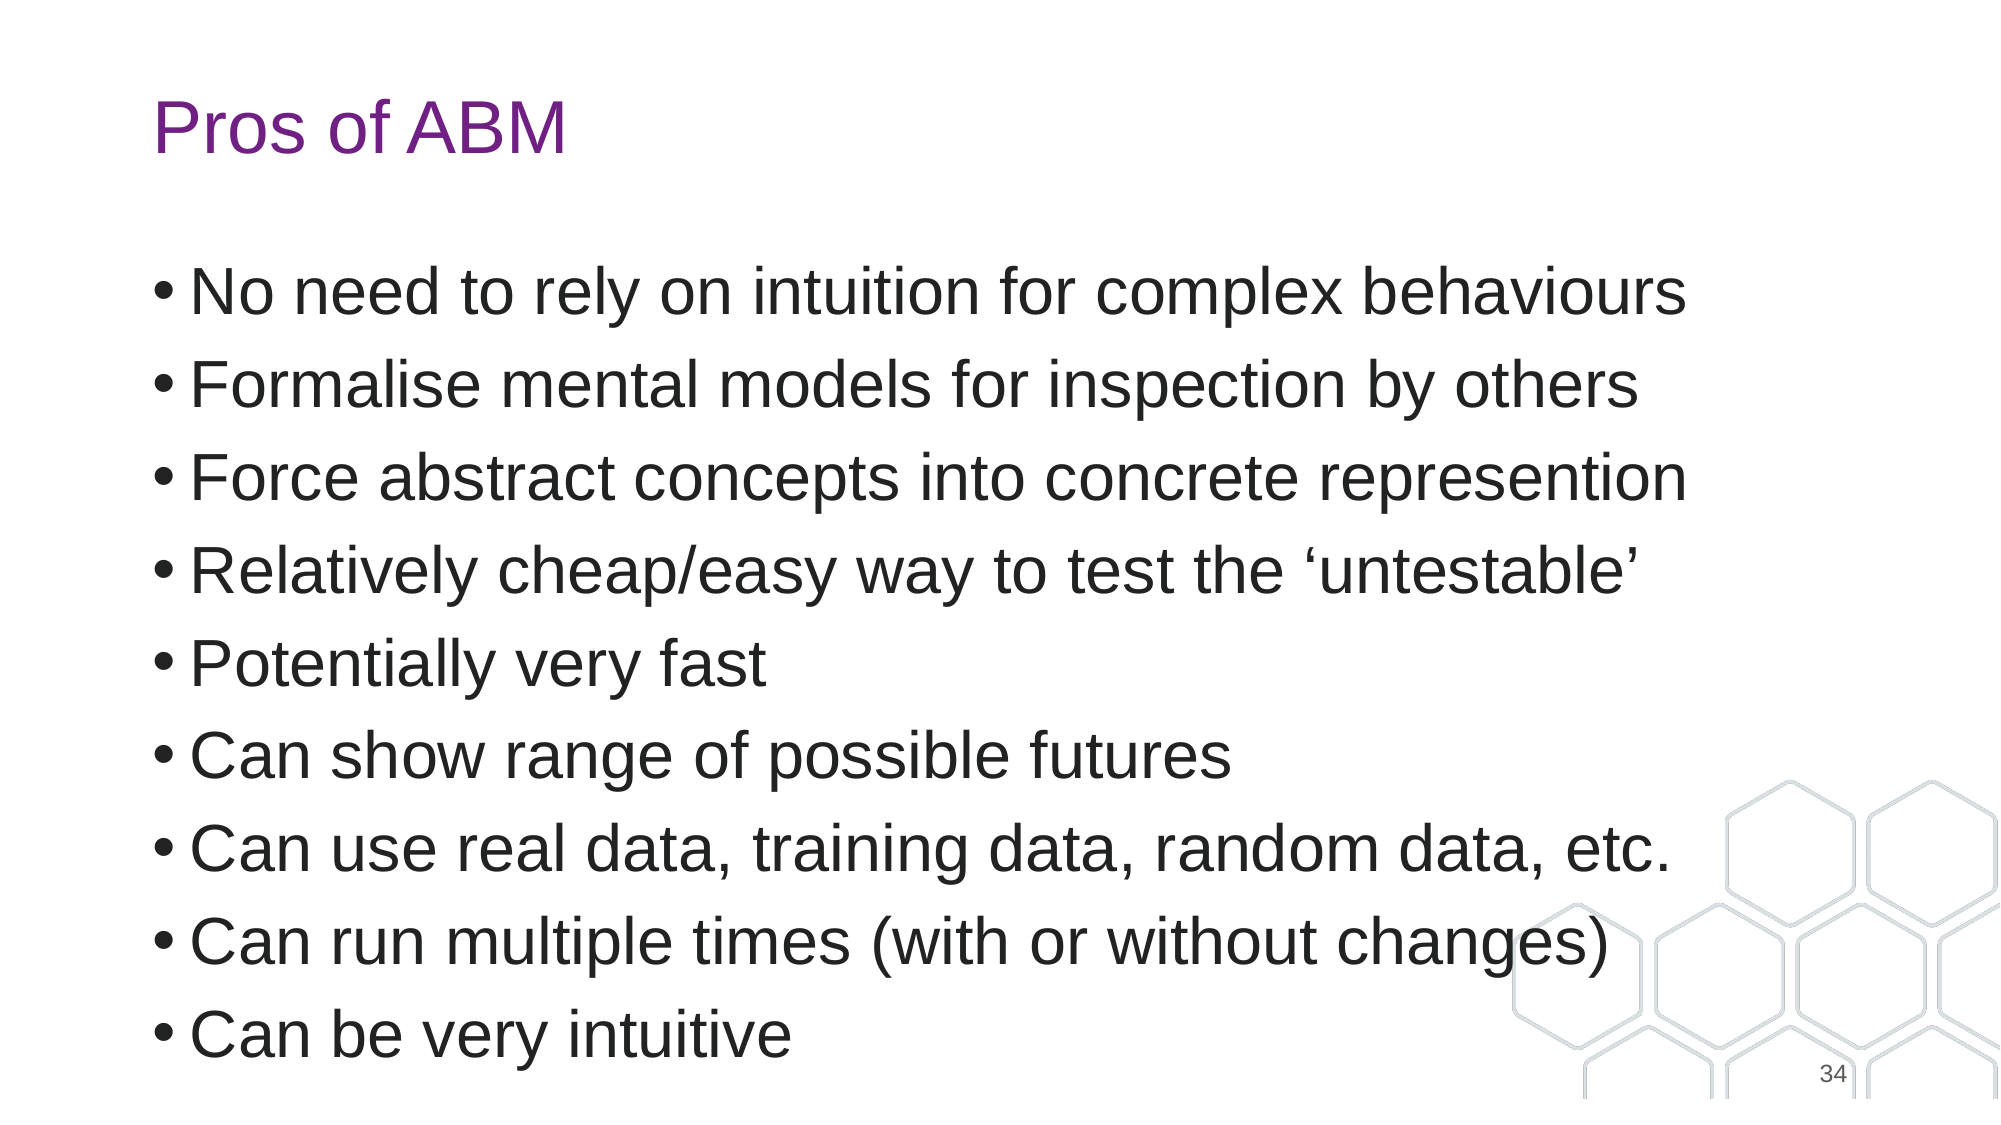

# Pros of ABM
No need to rely on intuition for complex behaviours
Formalise mental models for inspection by others
Force abstract concepts into concrete represention
Relatively cheap/easy way to test the ‘untestable’
Potentially very fast
Can show range of possible futures
Can use real data, training data, random data, etc.
Can run multiple times (with or without changes)
Can be very intuitive
34